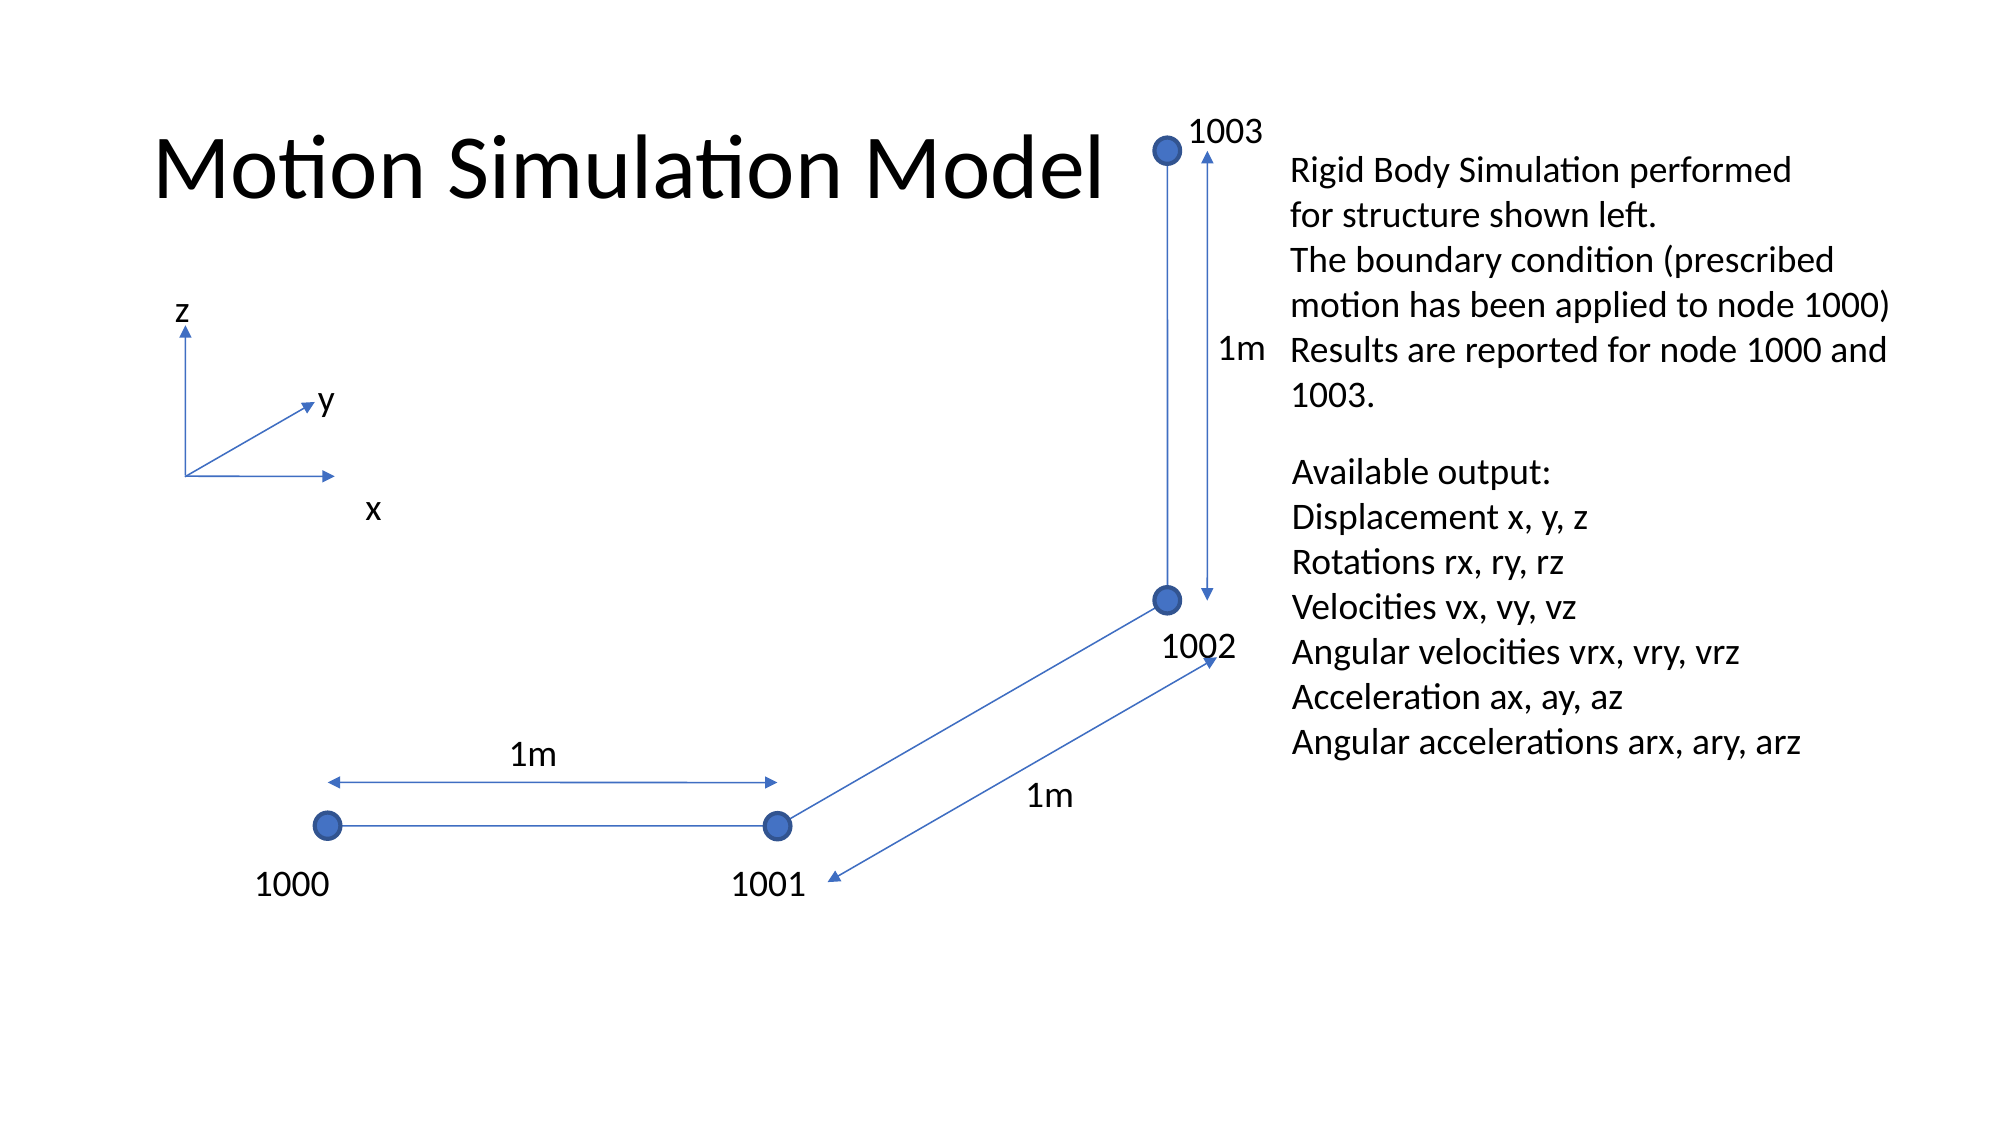

Motion Simulation Model
1003

Rigid Body Simulation performed
for structure shown left.
The boundary condition (prescribed
motion has been applied to node 1000)
Results are reported for node 1000 and
1003.

z
1m

y

Available output:
Displacement x, y, z
Rotations rx, ry, rz
Velocities vx, vy, vz
Angular velocities vrx, vry, vrz
Acceleration ax, ay, az
Angular accelerations arx, ary, arz
x

1002
1m
1m

1000
1001